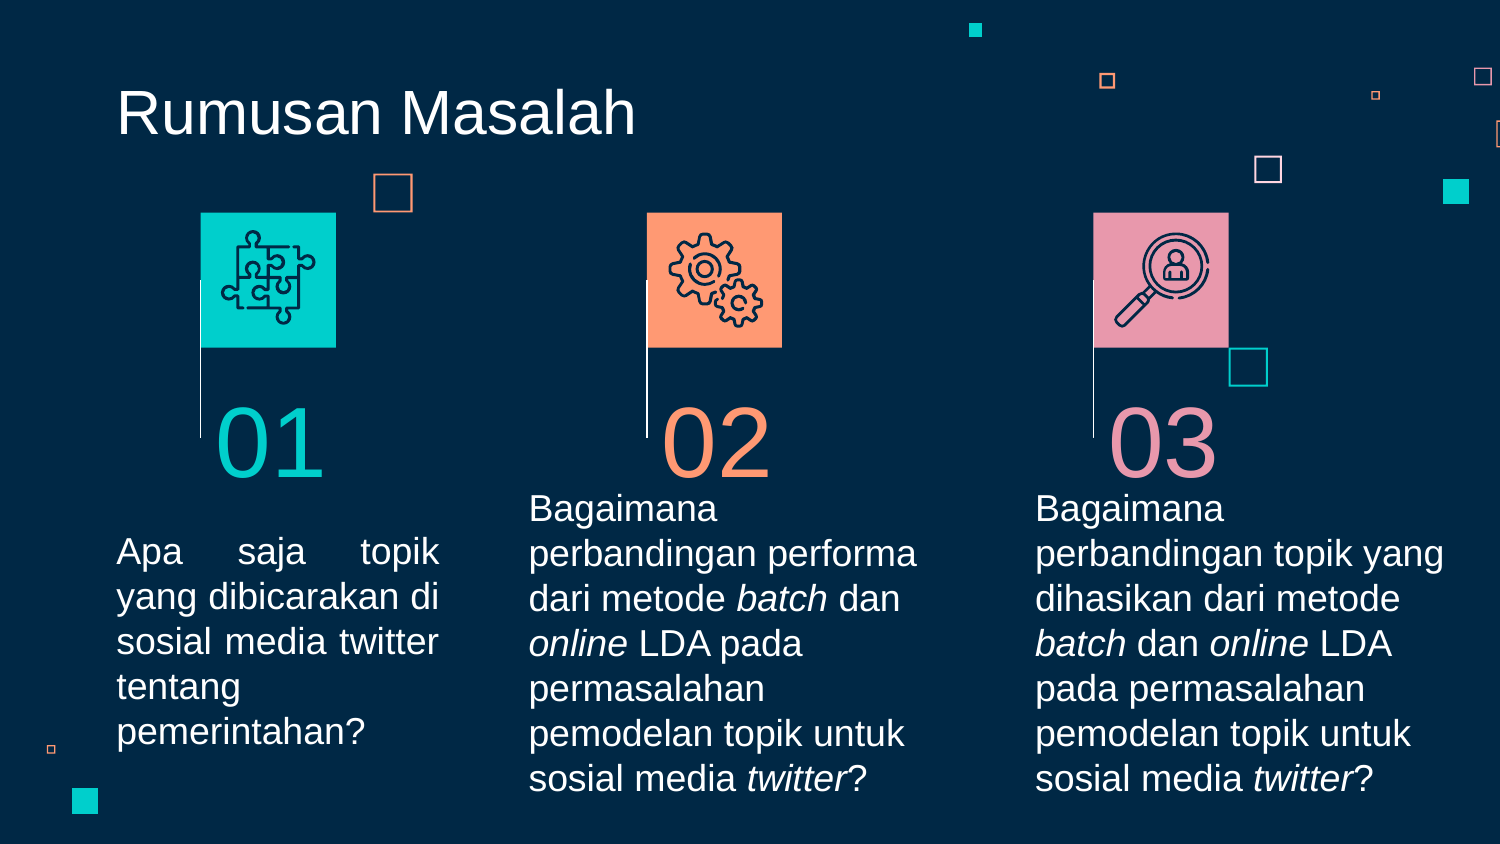

Rumusan Masalah

01
02
03
# Apa saja topik yang dibicarakan di sosial media twitter tentang pemerintahan?
Bagaimana perbandingan performa dari metode batch dan online LDA pada permasalahan pemodelan topik untuk sosial media twitter?
Bagaimana perbandingan topik yang dihasikan dari metode batch dan online LDA pada permasalahan pemodelan topik untuk sosial media twitter?